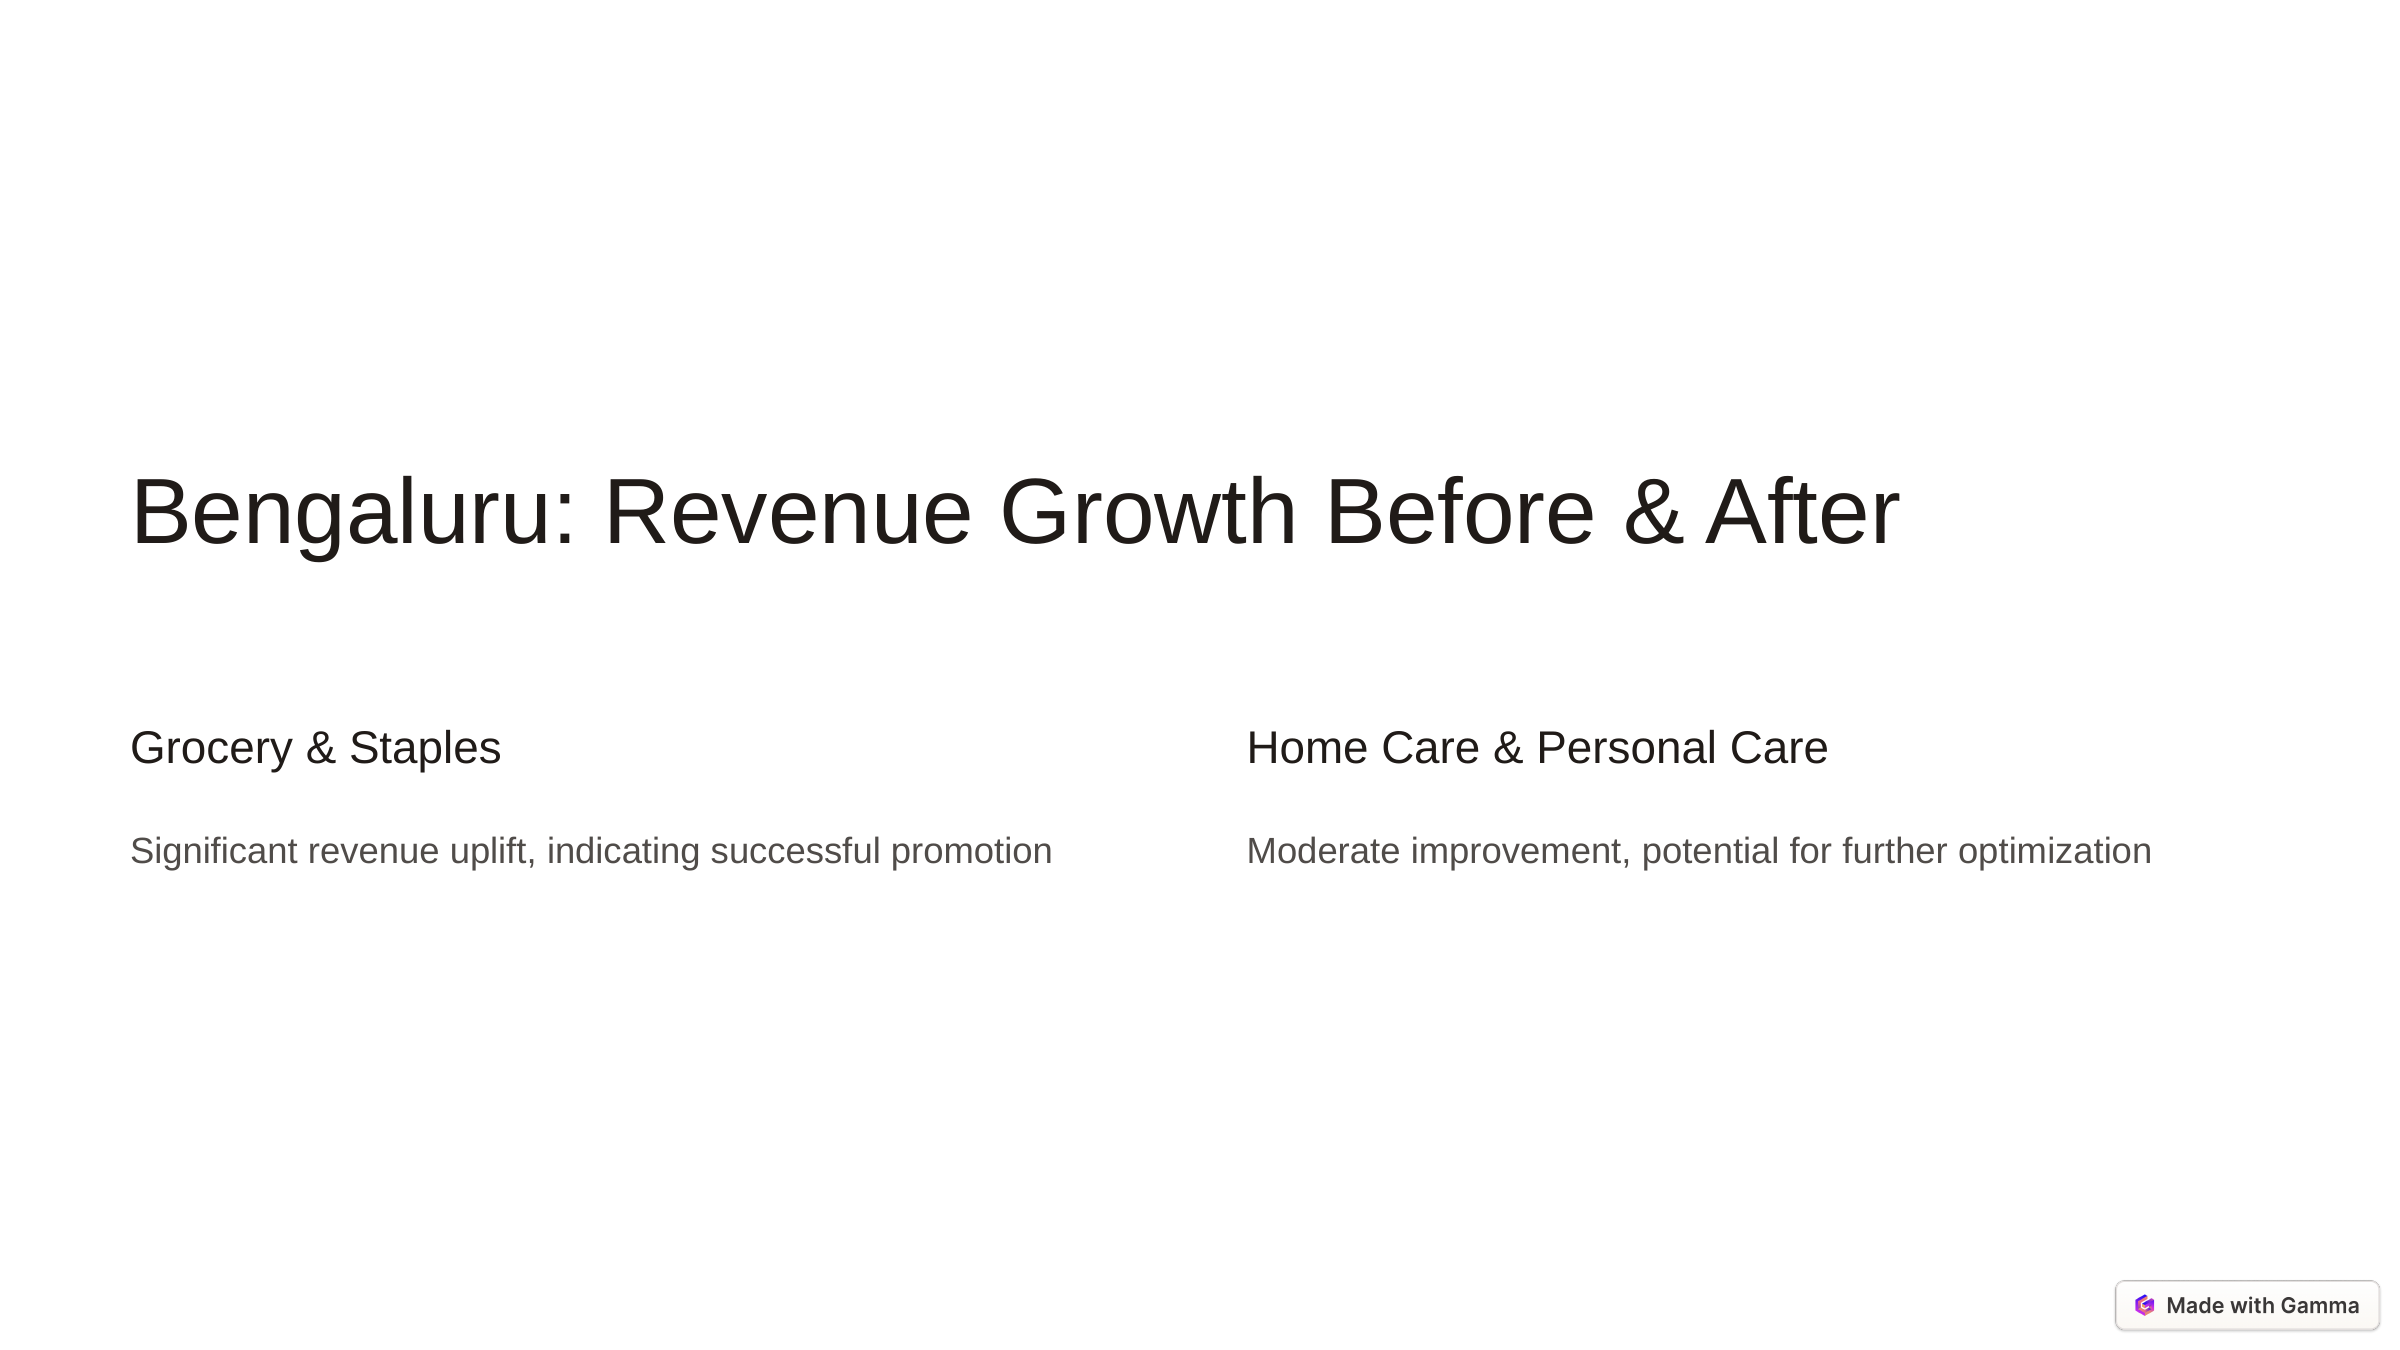

Bengaluru: Revenue Growth Before & After
Grocery & Staples
Home Care & Personal Care
Significant revenue uplift, indicating successful promotion
Moderate improvement, potential for further optimization